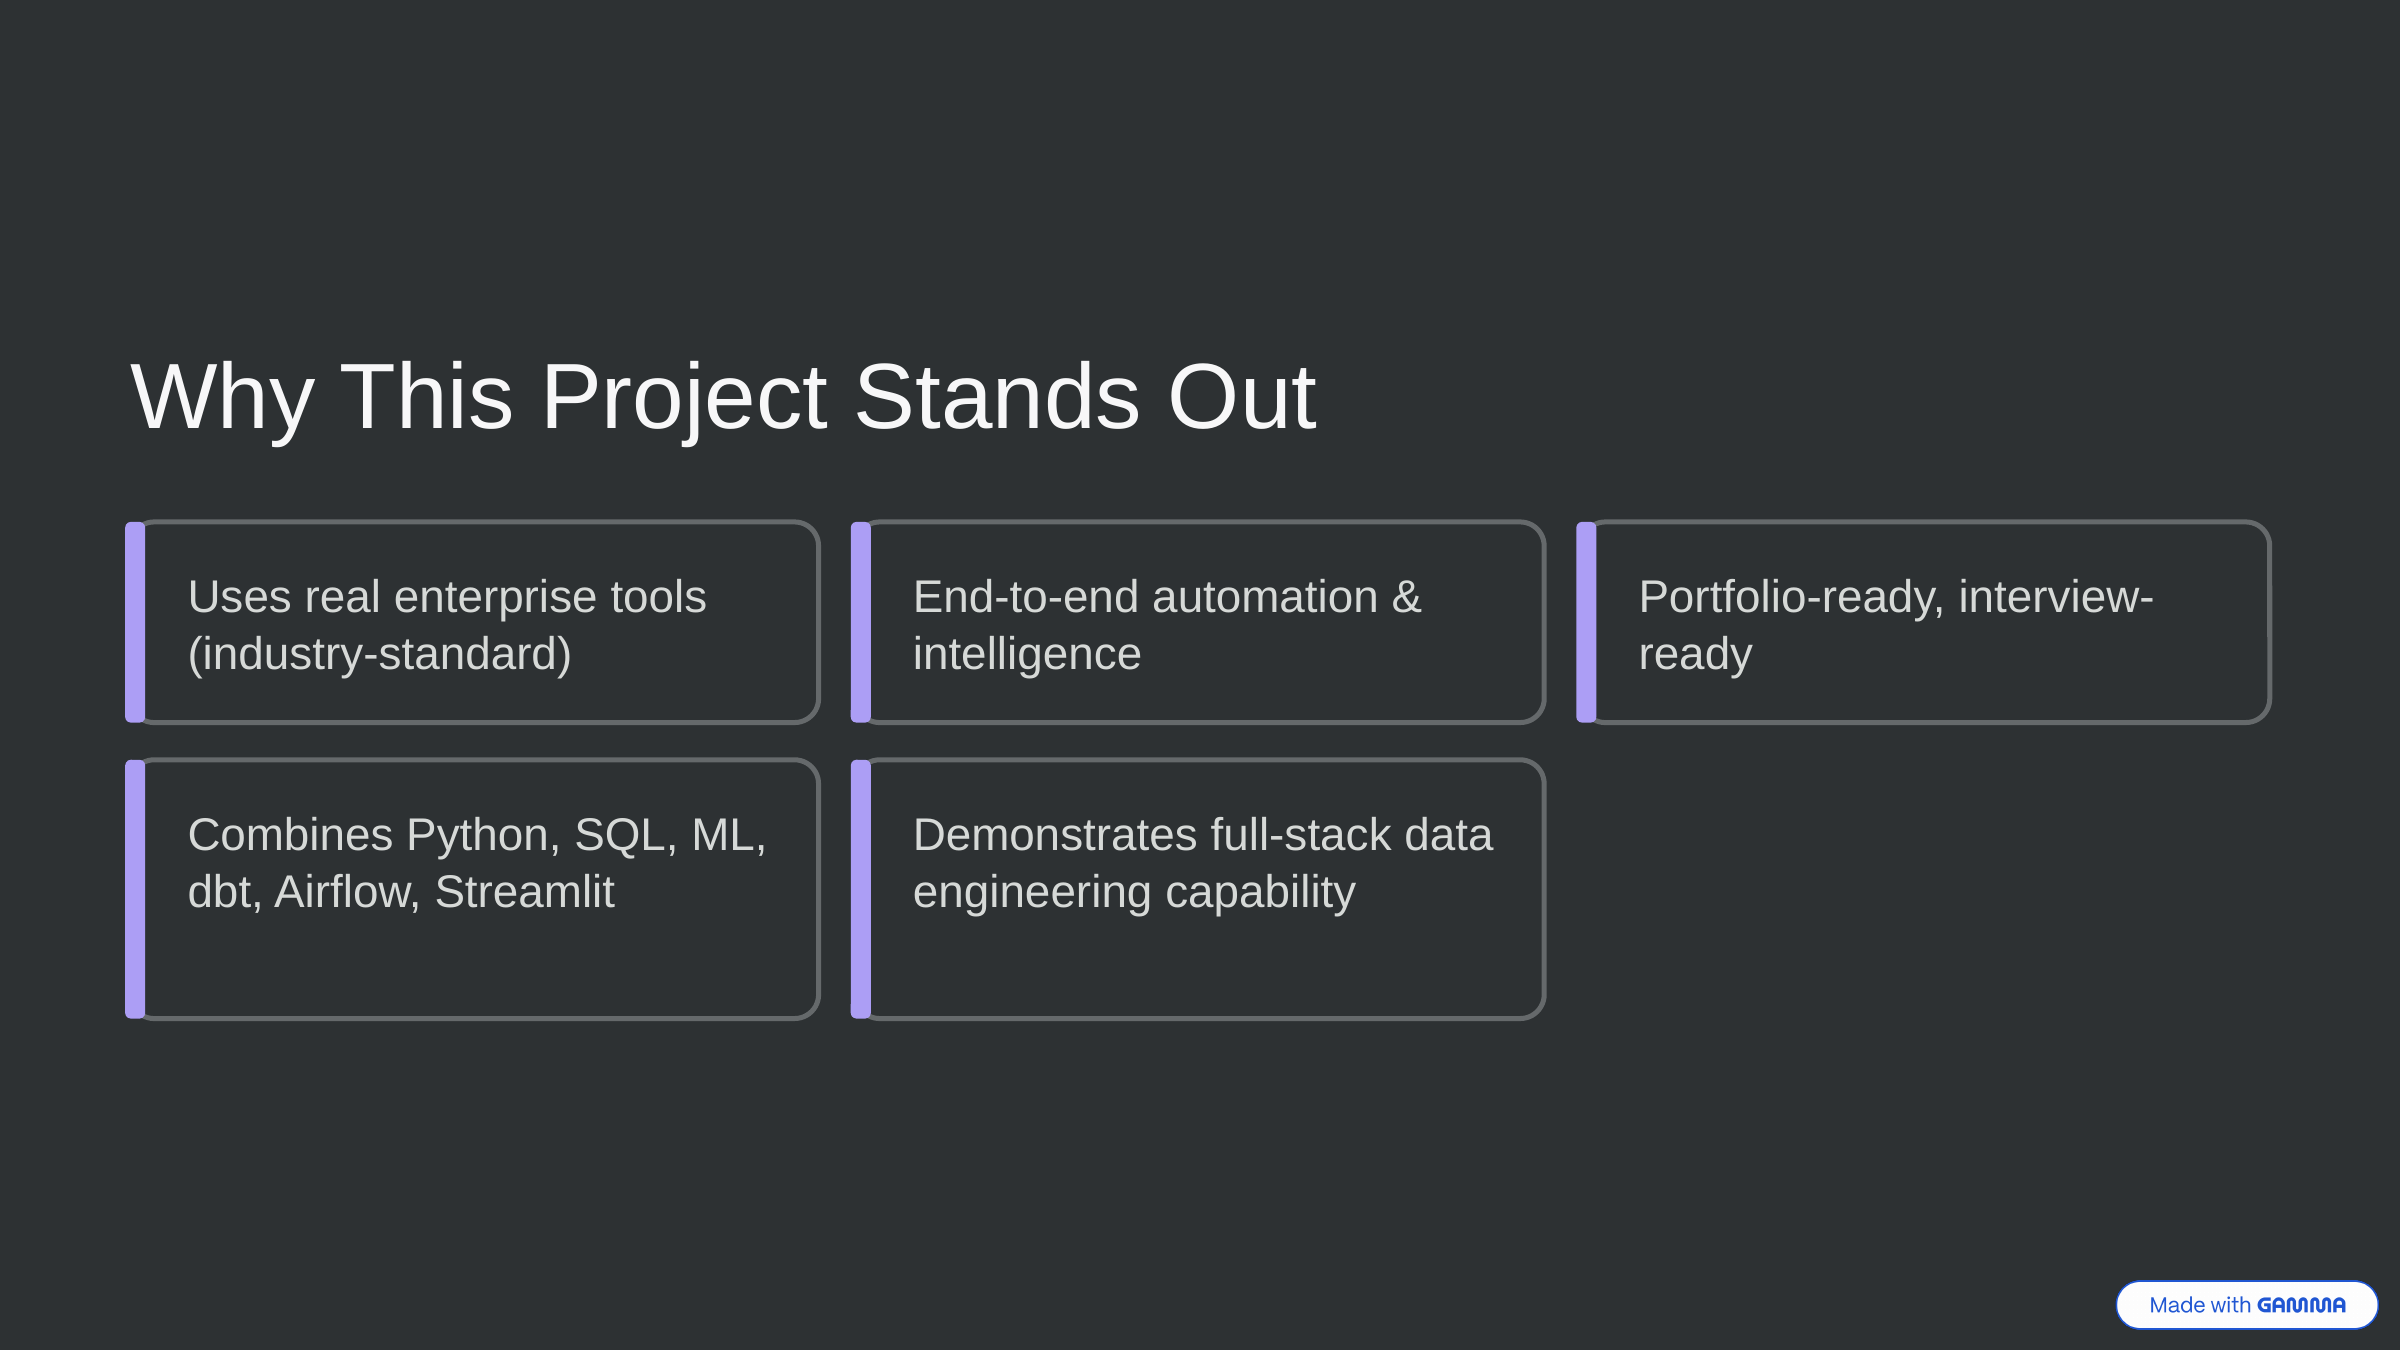

Why This Project Stands Out

Uses real enterprise tools (industry-standard)
End-to-end automation & intelligence
Portfolio-ready, interview-ready

Combines Python, SQL, ML, dbt, Airflow, Streamlit
Demonstrates full-stack data engineering capability